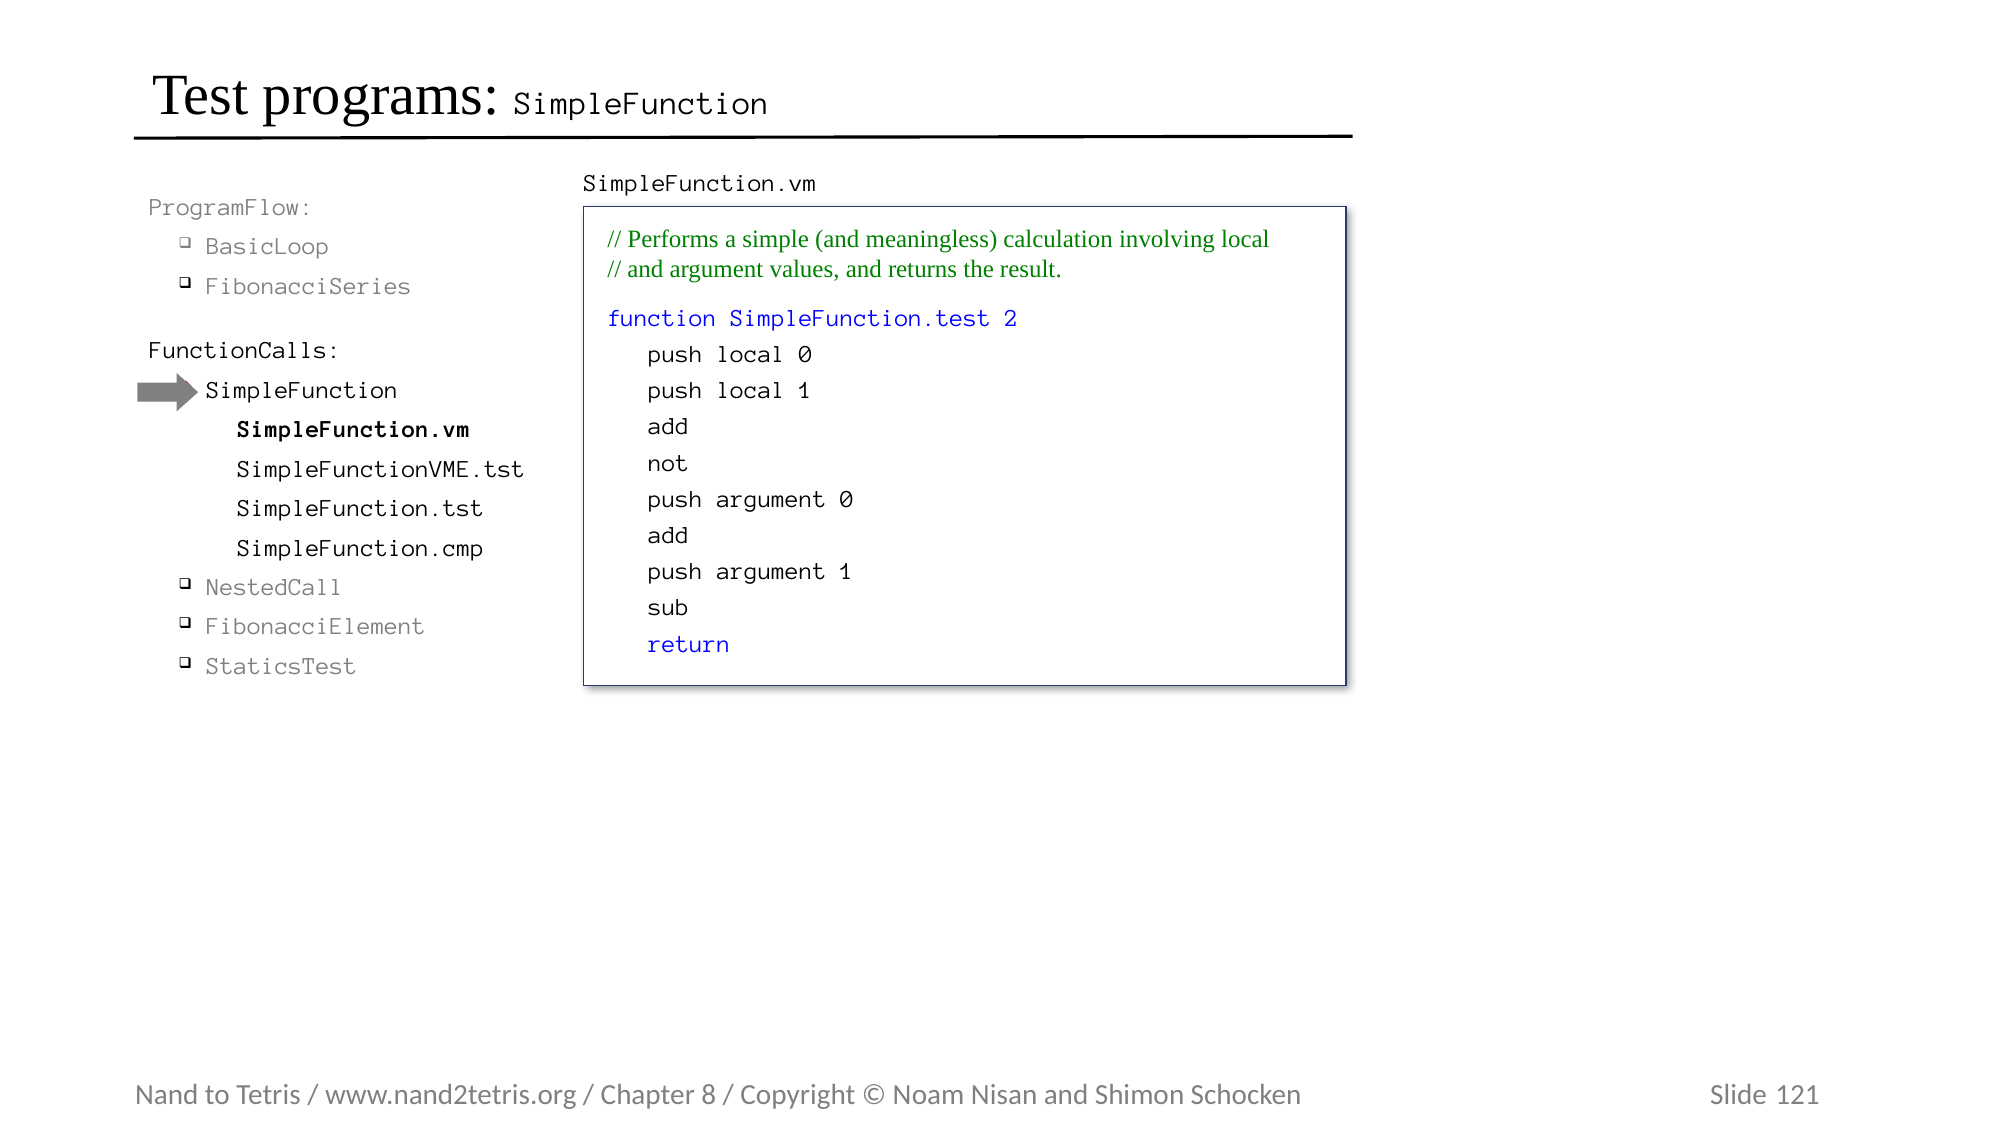

# Test programs: SimpleFunction

SimpleFunction.vm
ProgramFlow:
BasicLoop
FibonacciSeries
FunctionCalls:
SimpleFunction
SimpleFunction.vm
SimpleFunctionVME.tst
SimpleFunction.tst
SimpleFunction.cmp
NestedCall
FibonacciElement
StaticsTest

// Performs a simple (and meaningless) calculation involving local
// and argument values, and returns the result.
function SimpleFunction.test 2
   push local 0
   push local 1
   add
   not
   push argument 0
   add
   push argument 1
   sub
   return